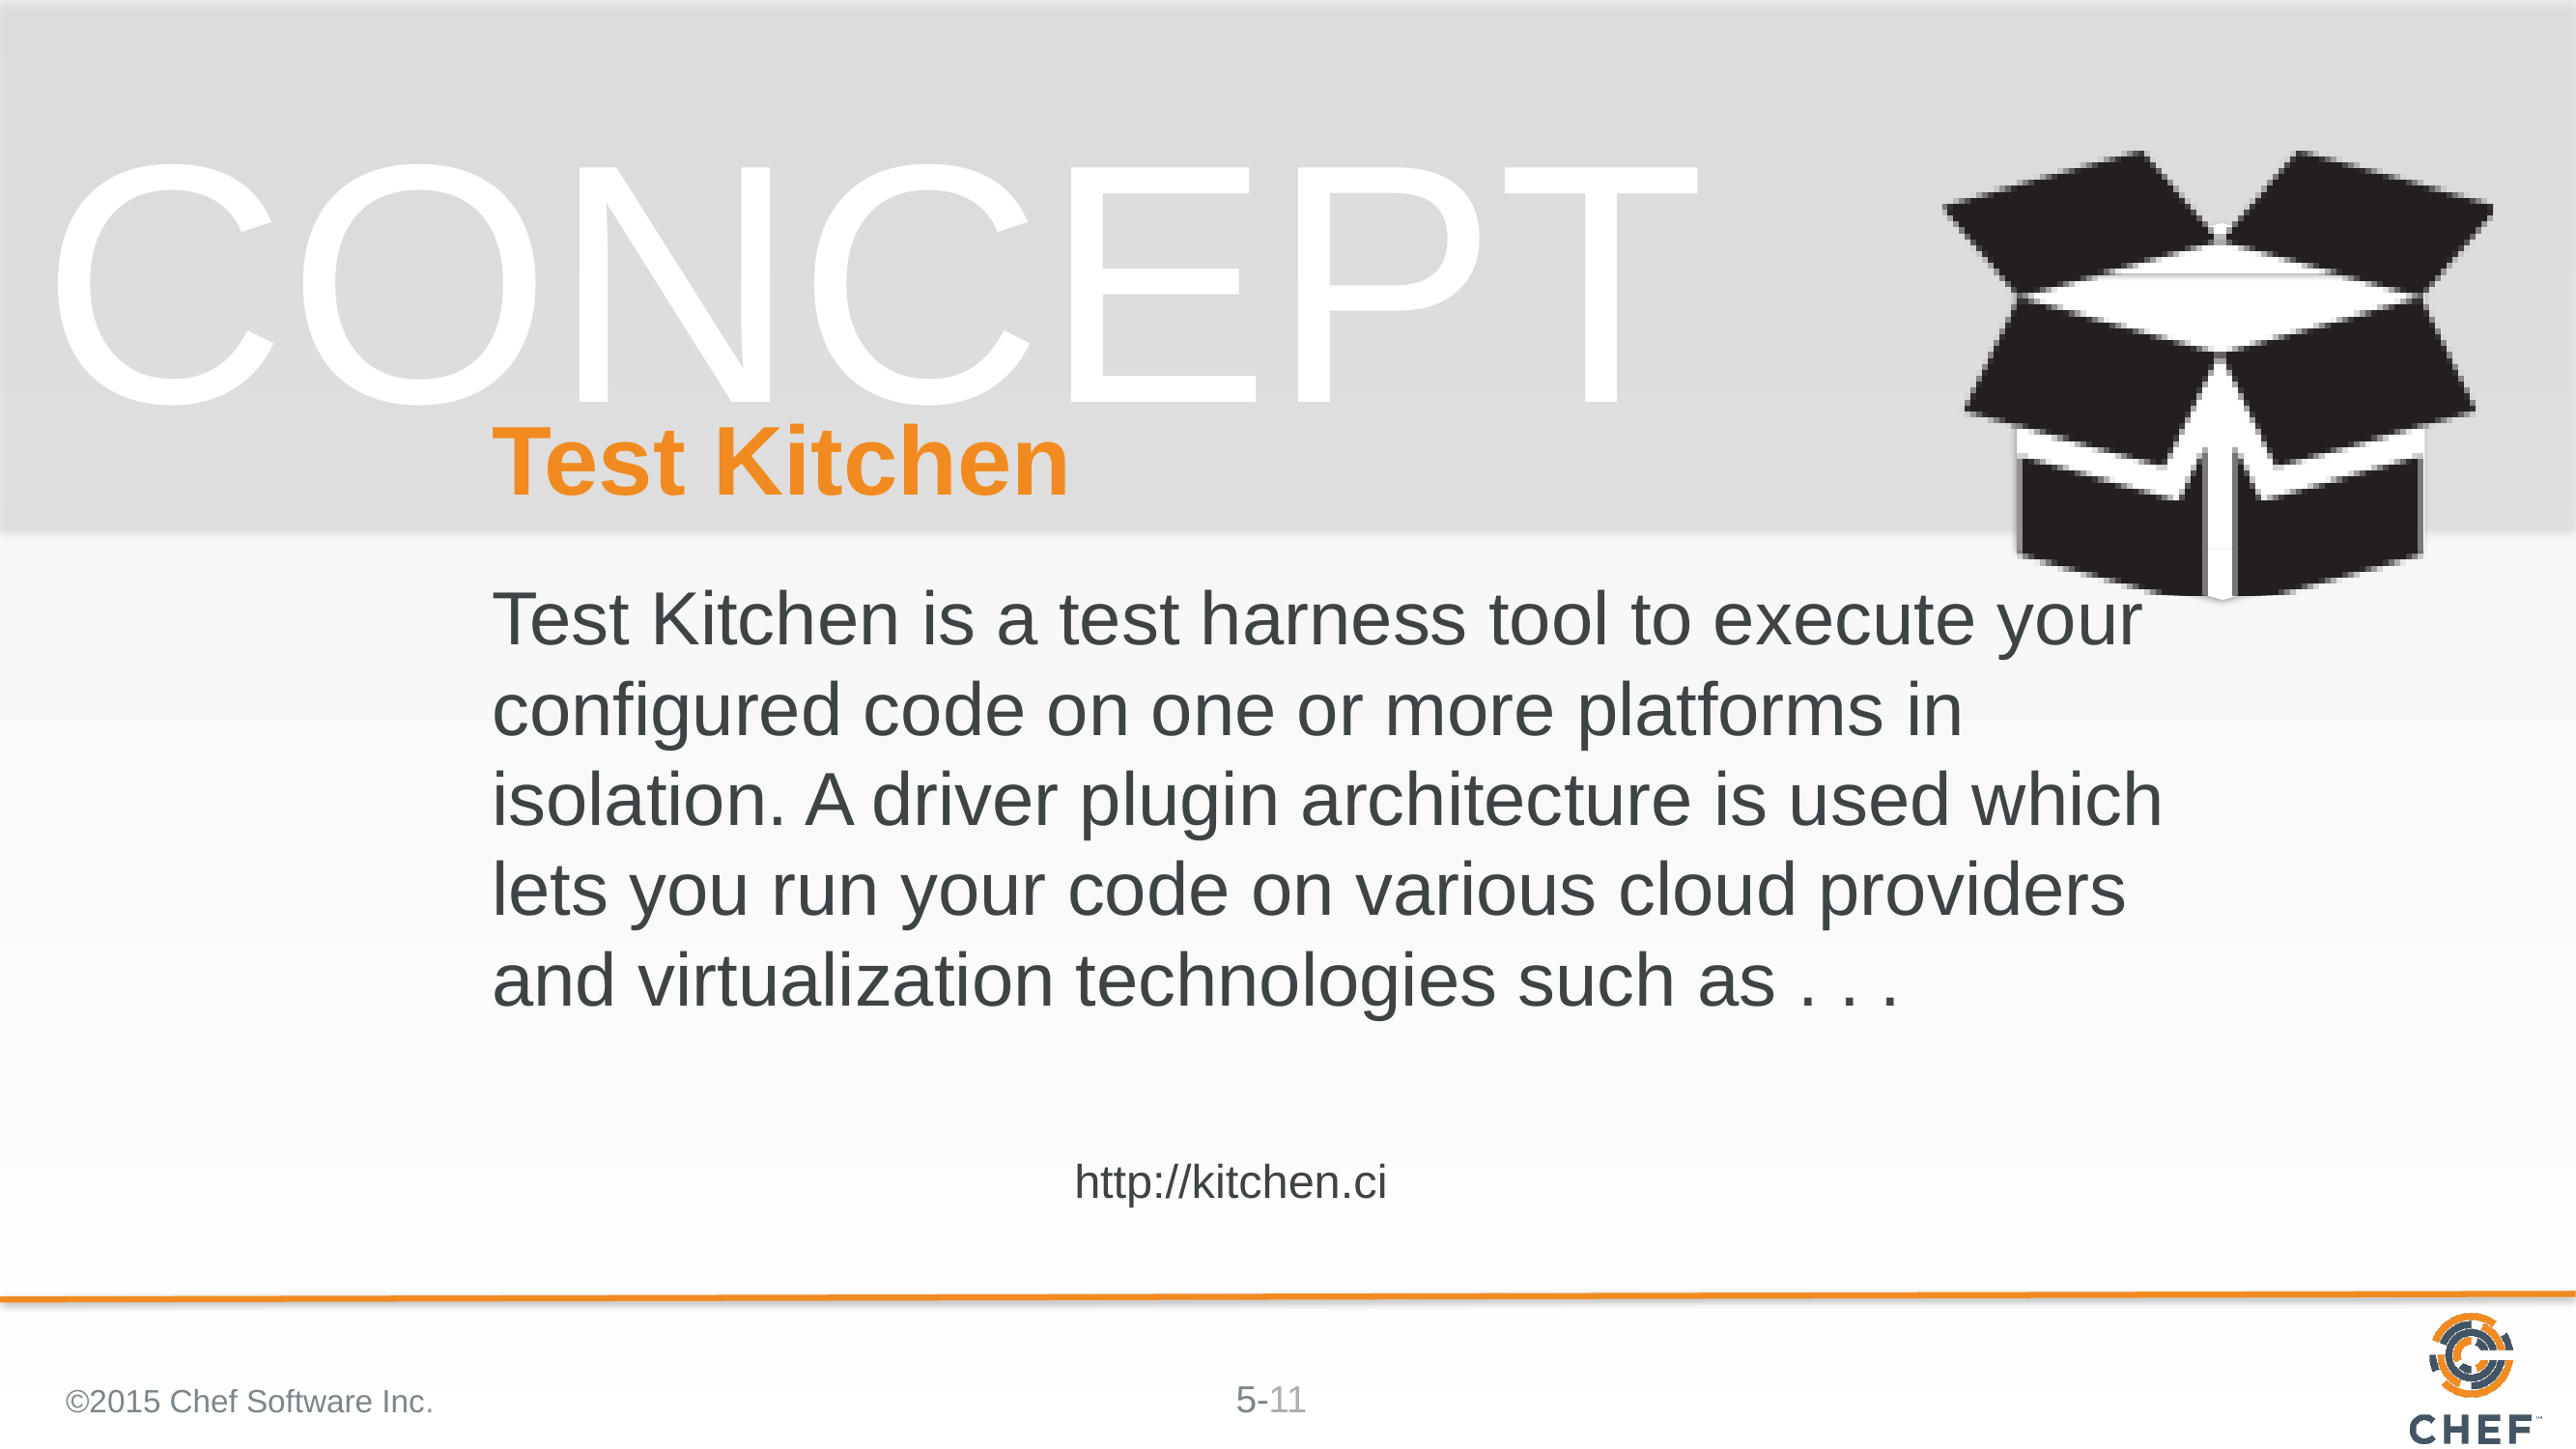

# Test Kitchen
Test Kitchen is a test harness tool to execute your configured code on one or more platforms in isolation. A driver plugin architecture is used which lets you run your code on various cloud providers and virtualization technologies such as . . .
http://kitchen.ci

©2015 Chef Software Inc.
11